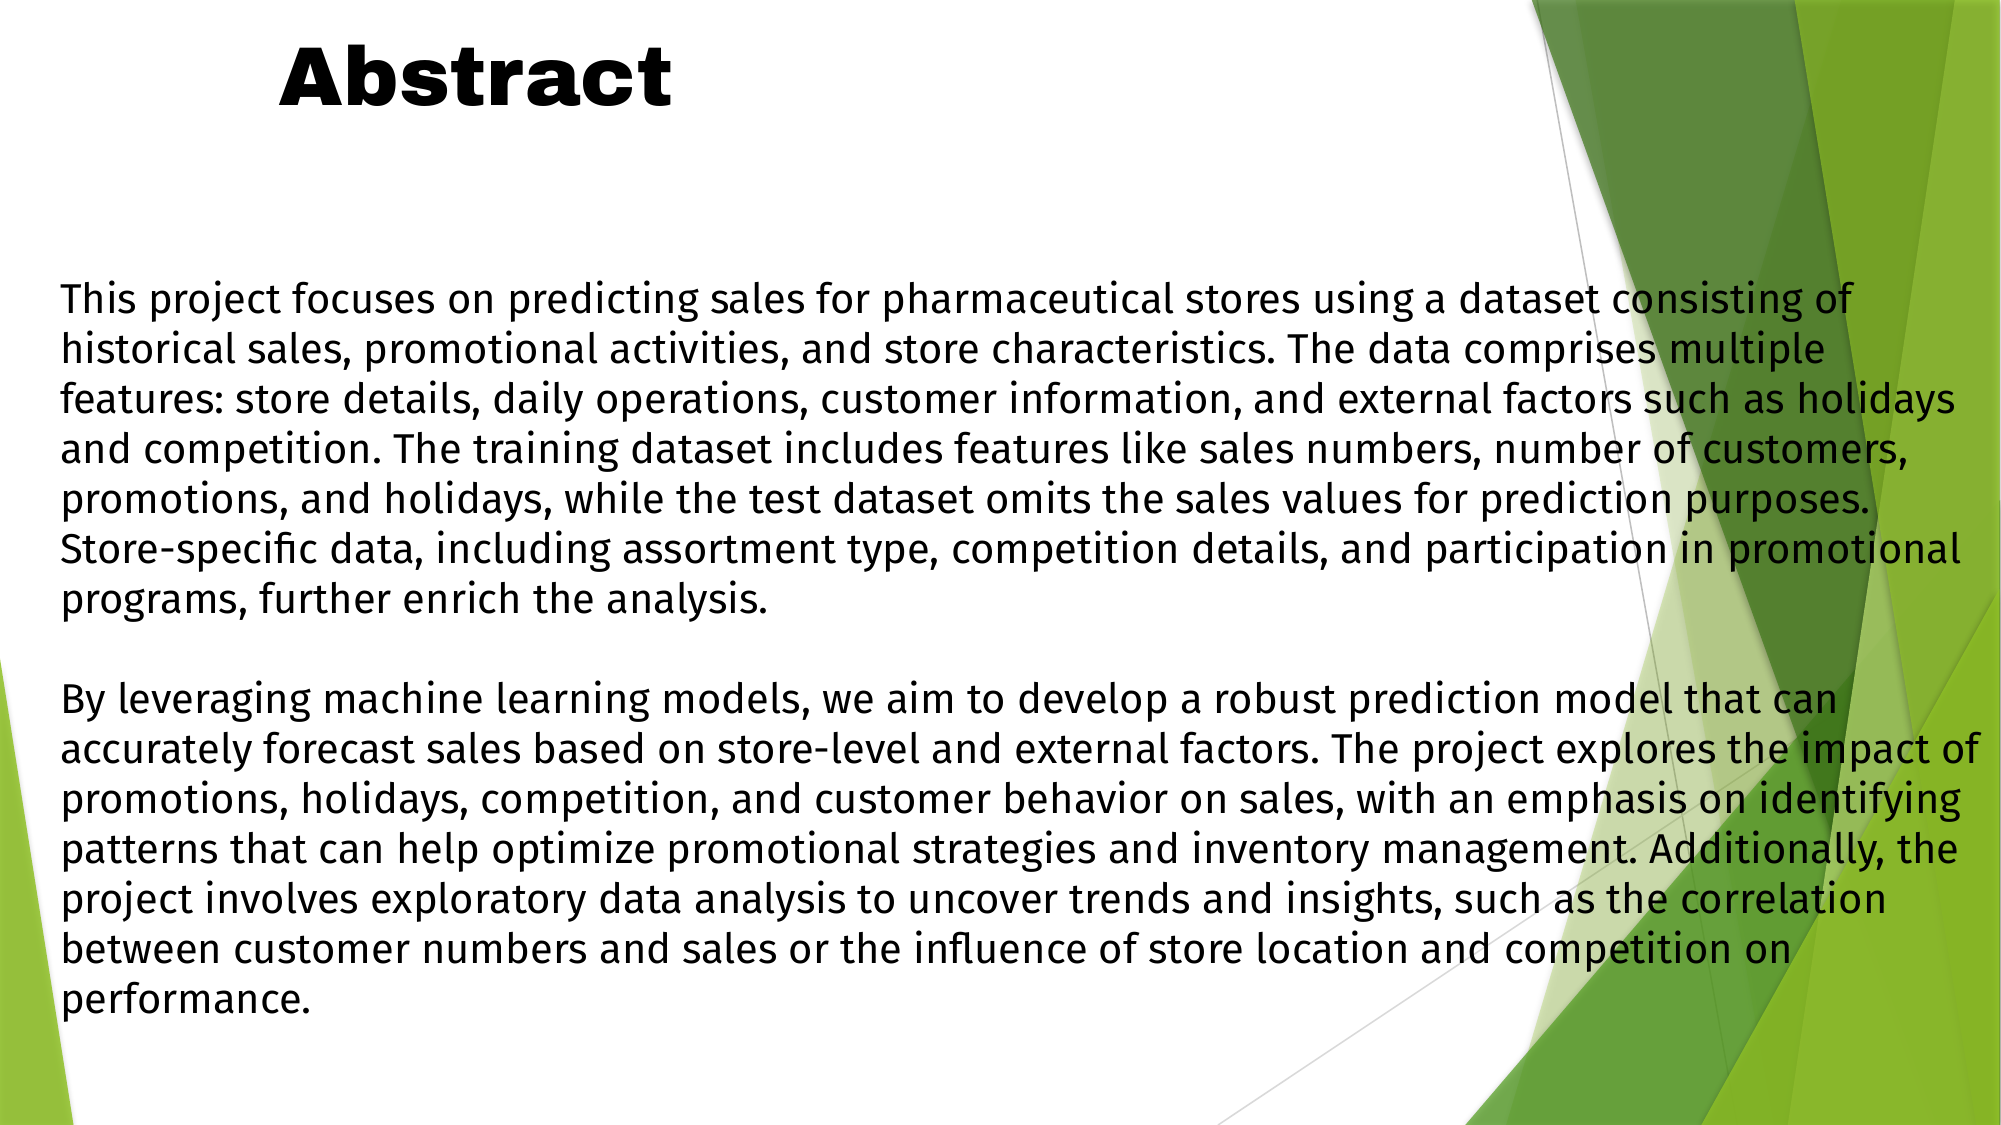

Abstract
This project focuses on predicting sales for pharmaceutical stores using a dataset consisting of historical sales, promotional activities, and store characteristics. The data comprises multiple features: store details, daily operations, customer information, and external factors such as holidays and competition. The training dataset includes features like sales numbers, number of customers, promotions, and holidays, while the test dataset omits the sales values for prediction purposes. Store-specific data, including assortment type, competition details, and participation in promotional programs, further enrich the analysis.

By leveraging machine learning models, we aim to develop a robust prediction model that can accurately forecast sales based on store-level and external factors. The project explores the impact of promotions, holidays, competition, and customer behavior on sales, with an emphasis on identifying patterns that can help optimize promotional strategies and inventory management. Additionally, the project involves exploratory data analysis to uncover trends and insights, such as the correlation between customer numbers and sales or the influence of store location and competition on performance.